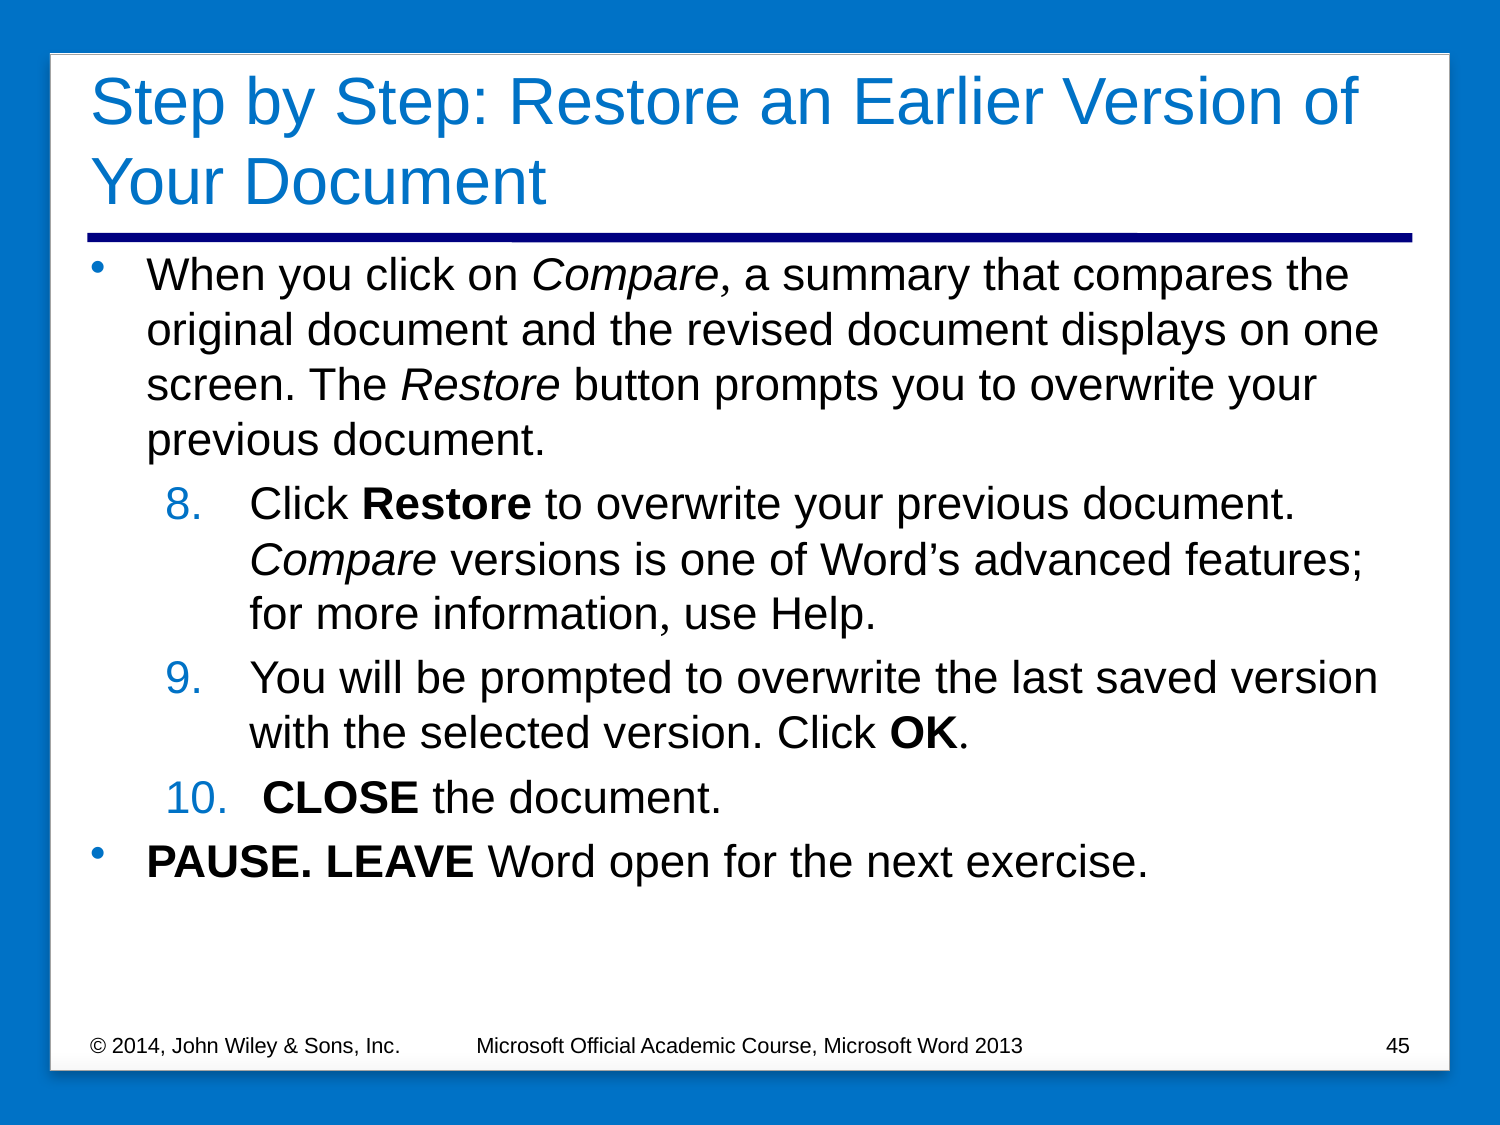

# Step by Step: Restore an Earlier Version of Your Document
When you click on Compare, a summary that compares the original document and the revised document displays on one screen. The Restore button prompts you to overwrite your previous document.
Click Restore to overwrite your previous document. Compare versions is one of Word’s advanced features; for more information, use Help.
You will be prompted to overwrite the last saved version with the selected version. Click OK.
 CLOSE the document.
PAUSE. LEAVE Word open for the next exercise.
© 2014, John Wiley & Sons, Inc.
Microsoft Official Academic Course, Microsoft Word 2013
45